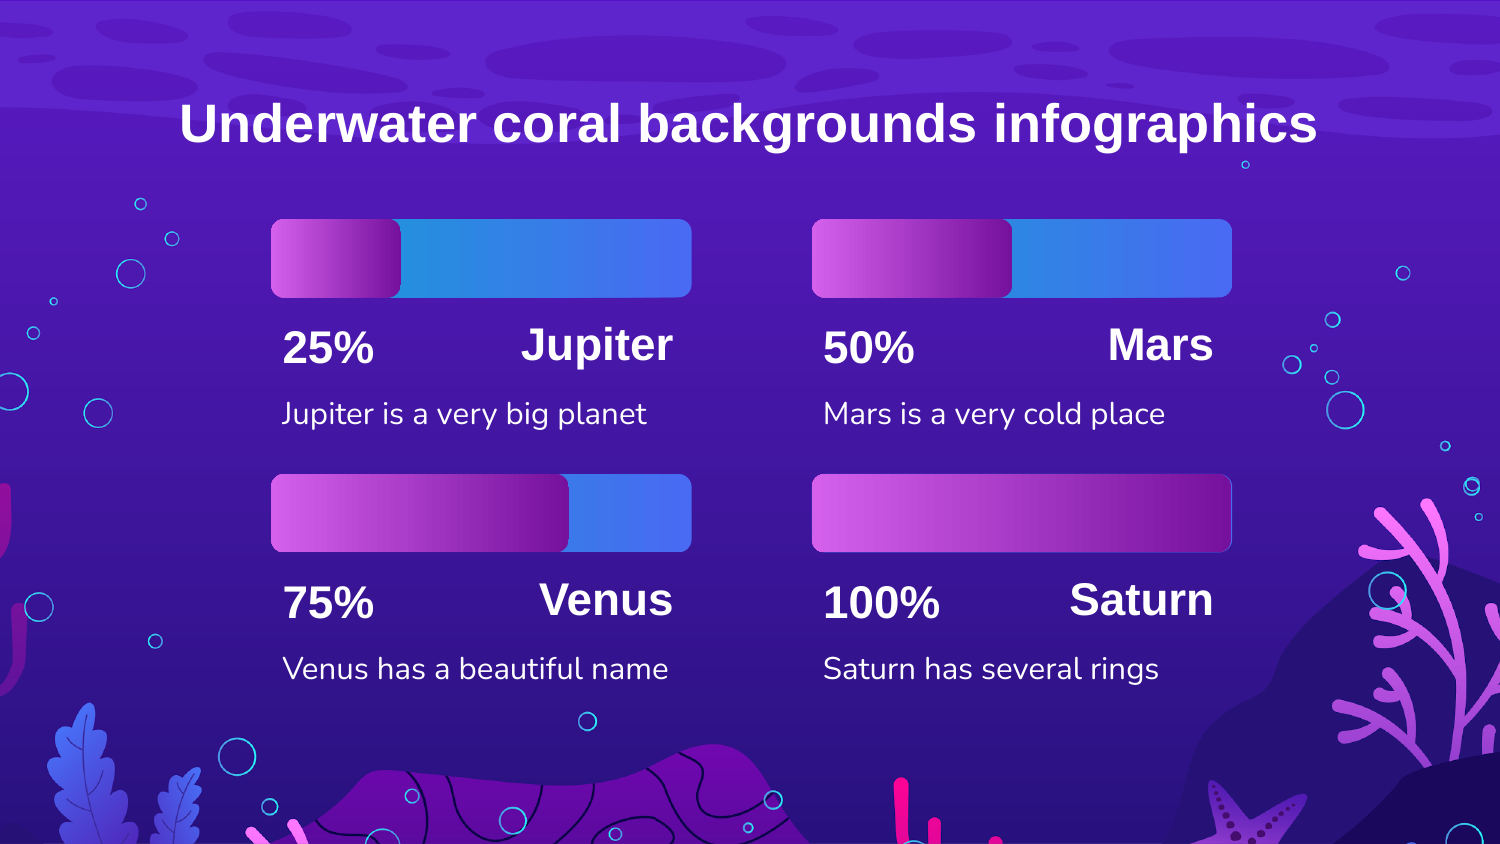

Underwater coral backgrounds infographics

25%
Jupiter
Jupiter is a very big planet
50%
Mars
Mars is a very cold place

75%
Venus
Venus has a beautiful name
100%
Saturn
Saturn has several rings